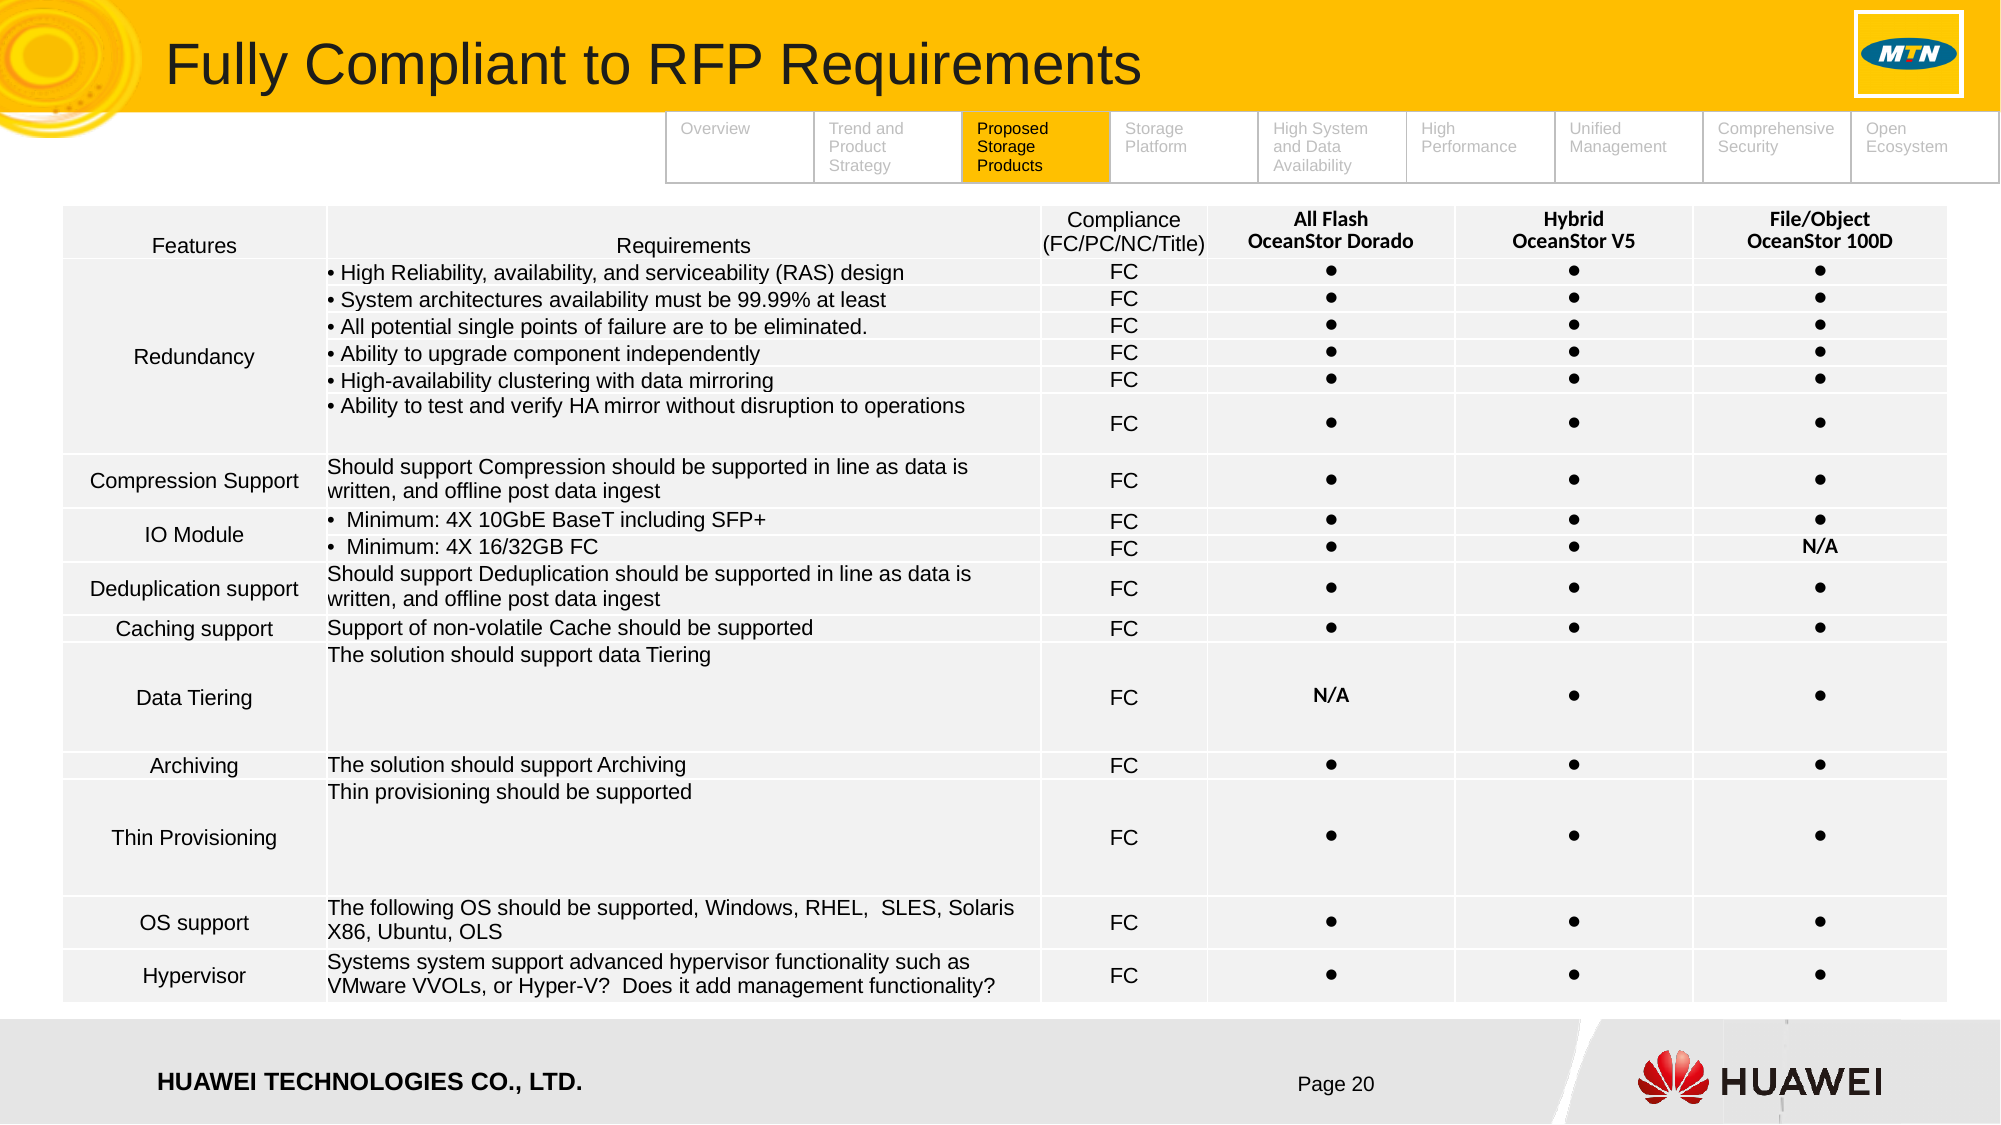

Fully Compliant to RFP Requirements
| Overview | Trend and Product Strategy | Proposed Storage Products | Storage Platform | High System and Data Availability | High Performance | Unified Management | Comprehensive Security | Open Ecosystem |
| --- | --- | --- | --- | --- | --- | --- | --- | --- |
| Features | Requirements | Compliance (FC/PC/NC/Title) | All Flash OceanStor Dorado | Hybrid OceanStor V5 | File/Object OceanStor 100D |
| --- | --- | --- | --- | --- | --- |
| Redundancy | • High Reliability, availability, and serviceability (RAS) design | FC | ● | ● | ● |
|  | • System architectures availability must be 99.99% at least | FC | ● | ● | ● |
|  | • All potential single points of failure are to be eliminated. | FC | ● | ● | ● |
|  | • Ability to upgrade component independently | FC | ● | ● | ● |
|  | • High-availability clustering with data mirroring | FC | ● | ● | ● |
|  | • Ability to test and verify HA mirror without disruption to operations | FC | ● | ● | ● |
| Compression Support | Should support Compression should be supported in line as data is written, and offline post data ingest | FC | ● | ● | ● |
| IO Module | • Minimum: 4X 10GbE BaseT including SFP+ | FC | ● | ● | ● |
|  | • Minimum: 4X 16/32GB FC | FC | ● | ● | N/A |
| Deduplication support | Should support Deduplication should be supported in line as data is written, and offline post data ingest | FC | ● | ● | ● |
| Caching support | Support of non-volatile Cache should be supported | FC | ● | ● | ● |
| Data Tiering | The solution should support data Tiering | FC | N/A | ● | ● |
| Archiving | The solution should support Archiving | FC | ● | ● | ● |
| Thin Provisioning | Thin provisioning should be supported | FC | ● | ● | ● |
| OS support | The following OS should be supported, Windows, RHEL, SLES, Solaris X86, Ubuntu, OLS | FC | ● | ● | ● |
| Hypervisor | Systems system support advanced hypervisor functionality such as VMware VVOLs, or Hyper-V? Does it add management functionality? | FC | ● | ● | ● |